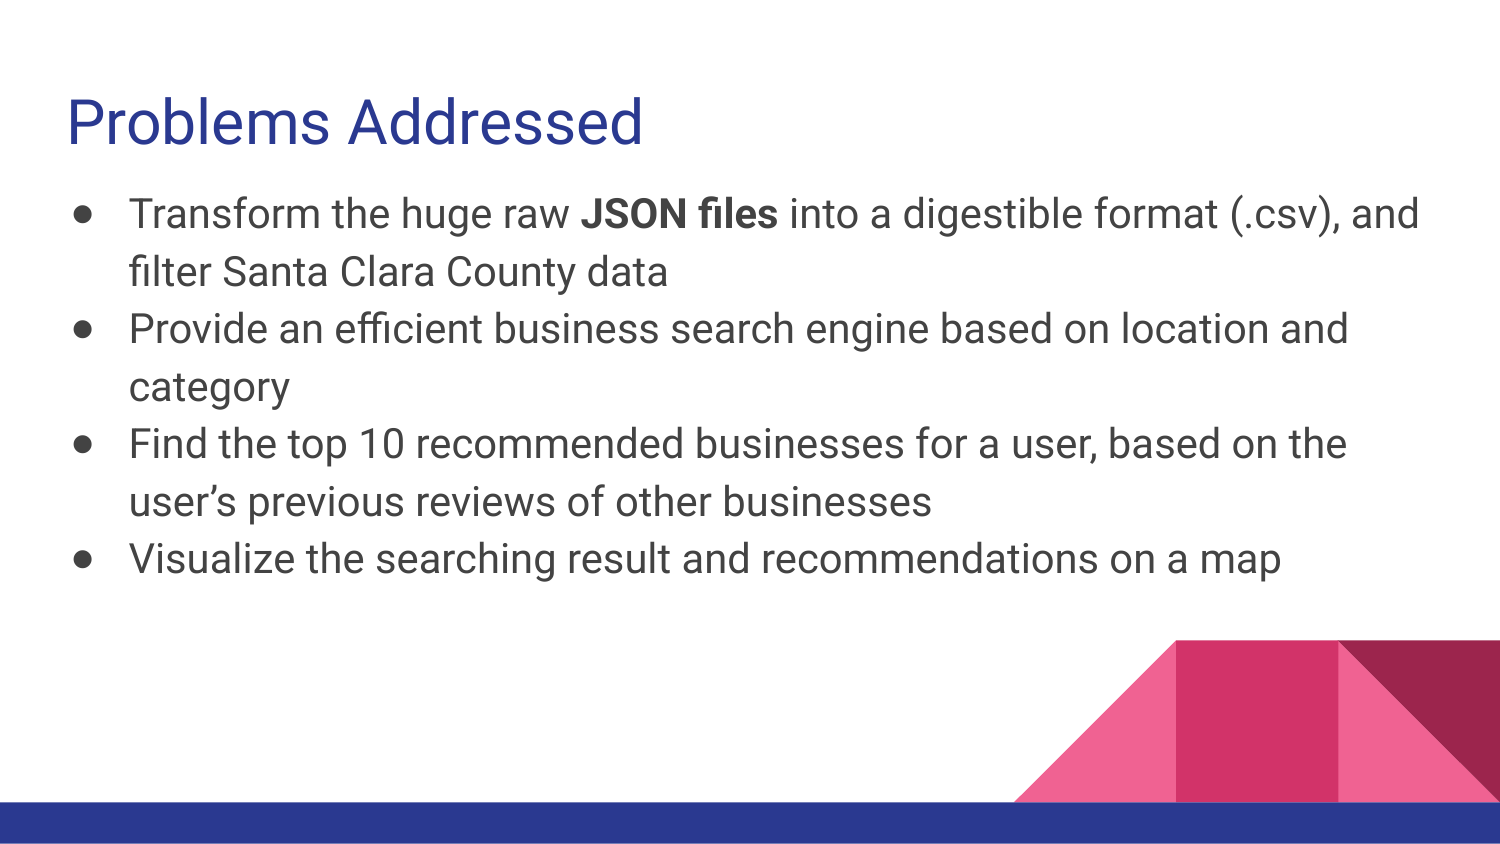

# Problems Addressed
Transform the huge raw JSON files into a digestible format (.csv), and filter Santa Clara County data
Provide an efficient business search engine based on location and category
Find the top 10 recommended businesses for a user, based on the user’s previous reviews of other businesses
Visualize the searching result and recommendations on a map